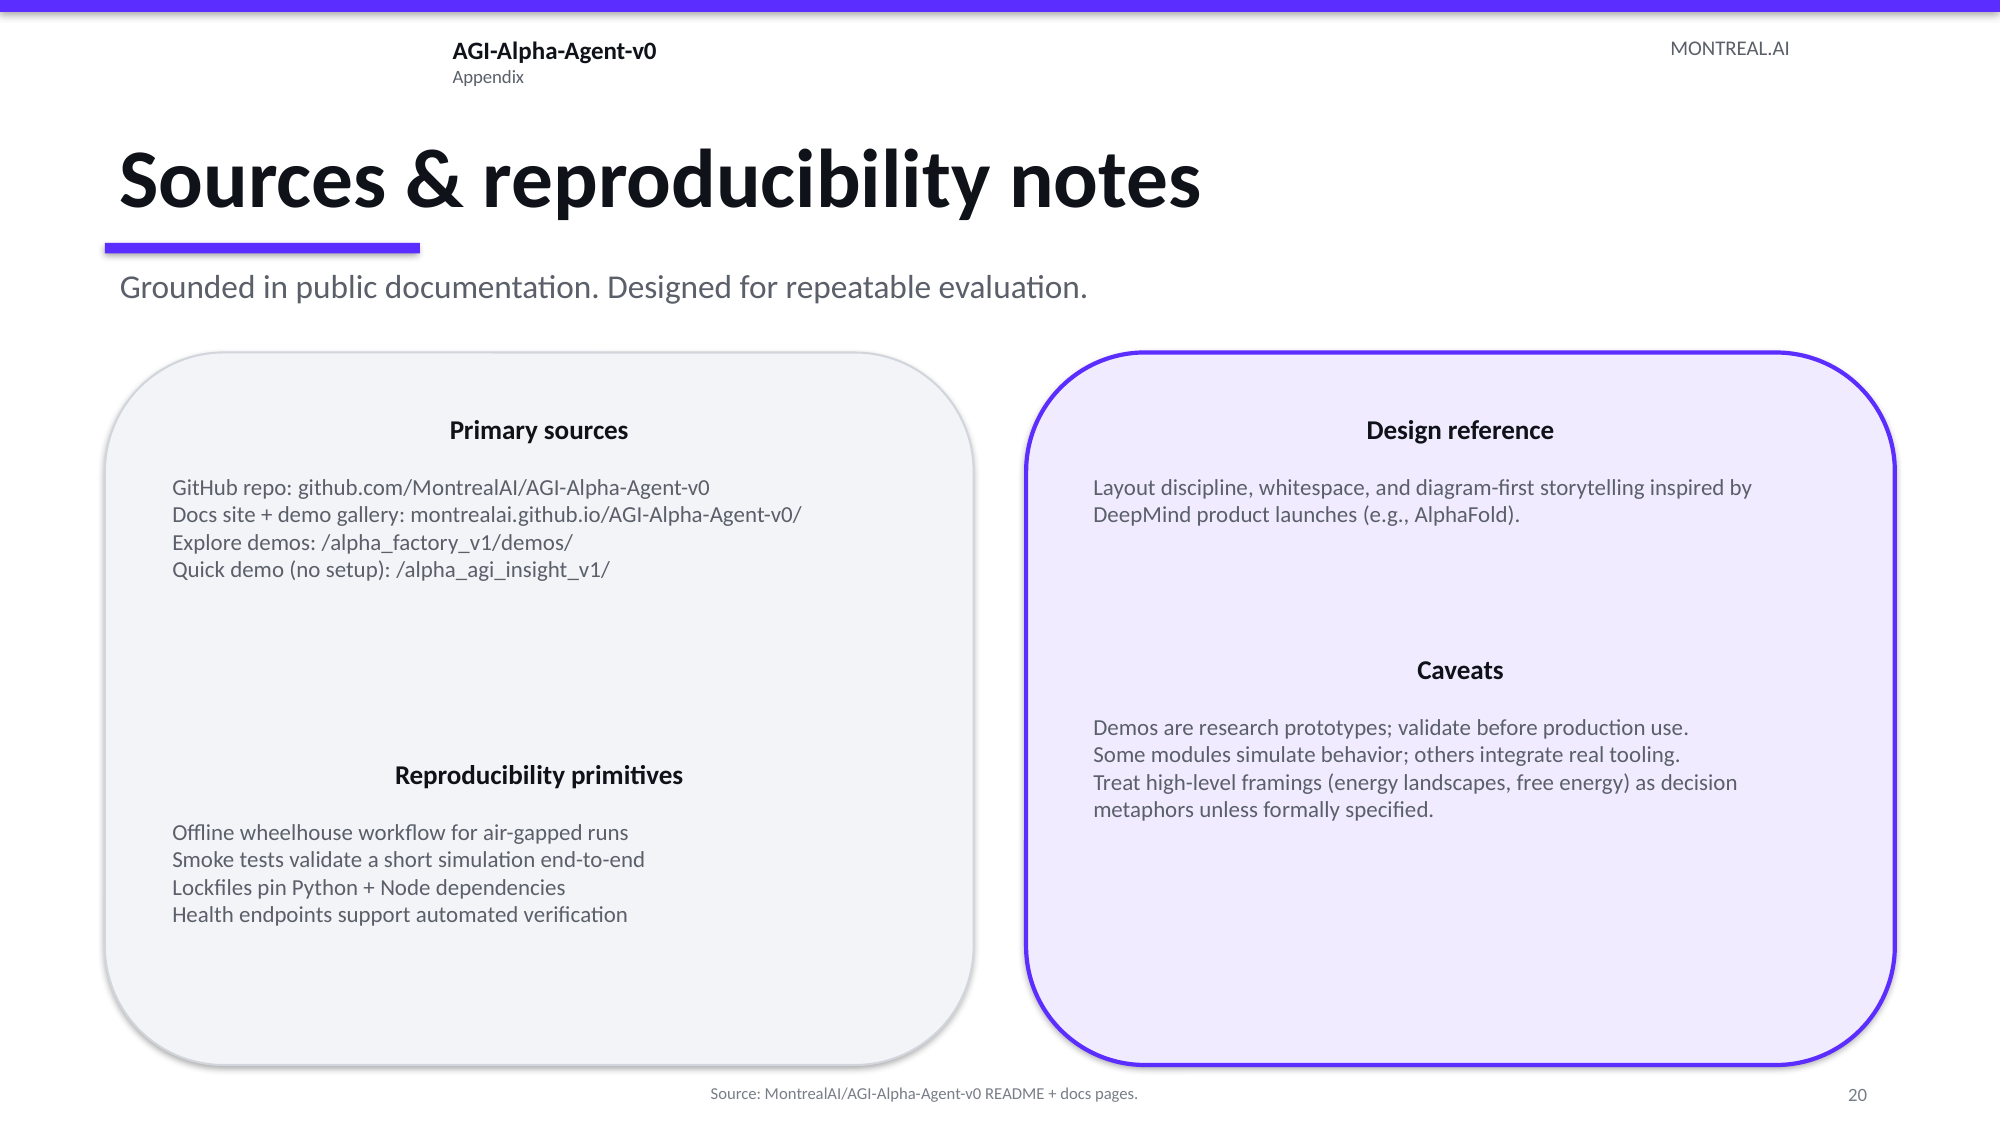

AGI-Alpha-Agent-v0
Appendix
MONTREAL.AI
Sources & reproducibility notes

Grounded in public documentation. Designed for repeatable evaluation.

Primary sources
Design reference
GitHub repo: github.com/MontrealAI/AGI-Alpha-Agent-v0
Docs site + demo gallery: montrealai.github.io/AGI-Alpha-Agent-v0/
Explore demos: /alpha_factory_v1/demos/
Quick demo (no setup): /alpha_agi_insight_v1/
Layout discipline, whitespace, and diagram-first storytelling inspired by DeepMind product launches (e.g., AlphaFold).
Caveats
Demos are research prototypes; validate before production use.
Some modules simulate behavior; others integrate real tooling.
Treat high-level framings (energy landscapes, free energy) as decision metaphors unless formally specified.
Reproducibility primitives
Offline wheelhouse workflow for air-gapped runs
Smoke tests validate a short simulation end-to-end
Lockfiles pin Python + Node dependencies
Health endpoints support automated verification
Source: MontrealAI/AGI-Alpha-Agent-v0 README + docs pages.
20